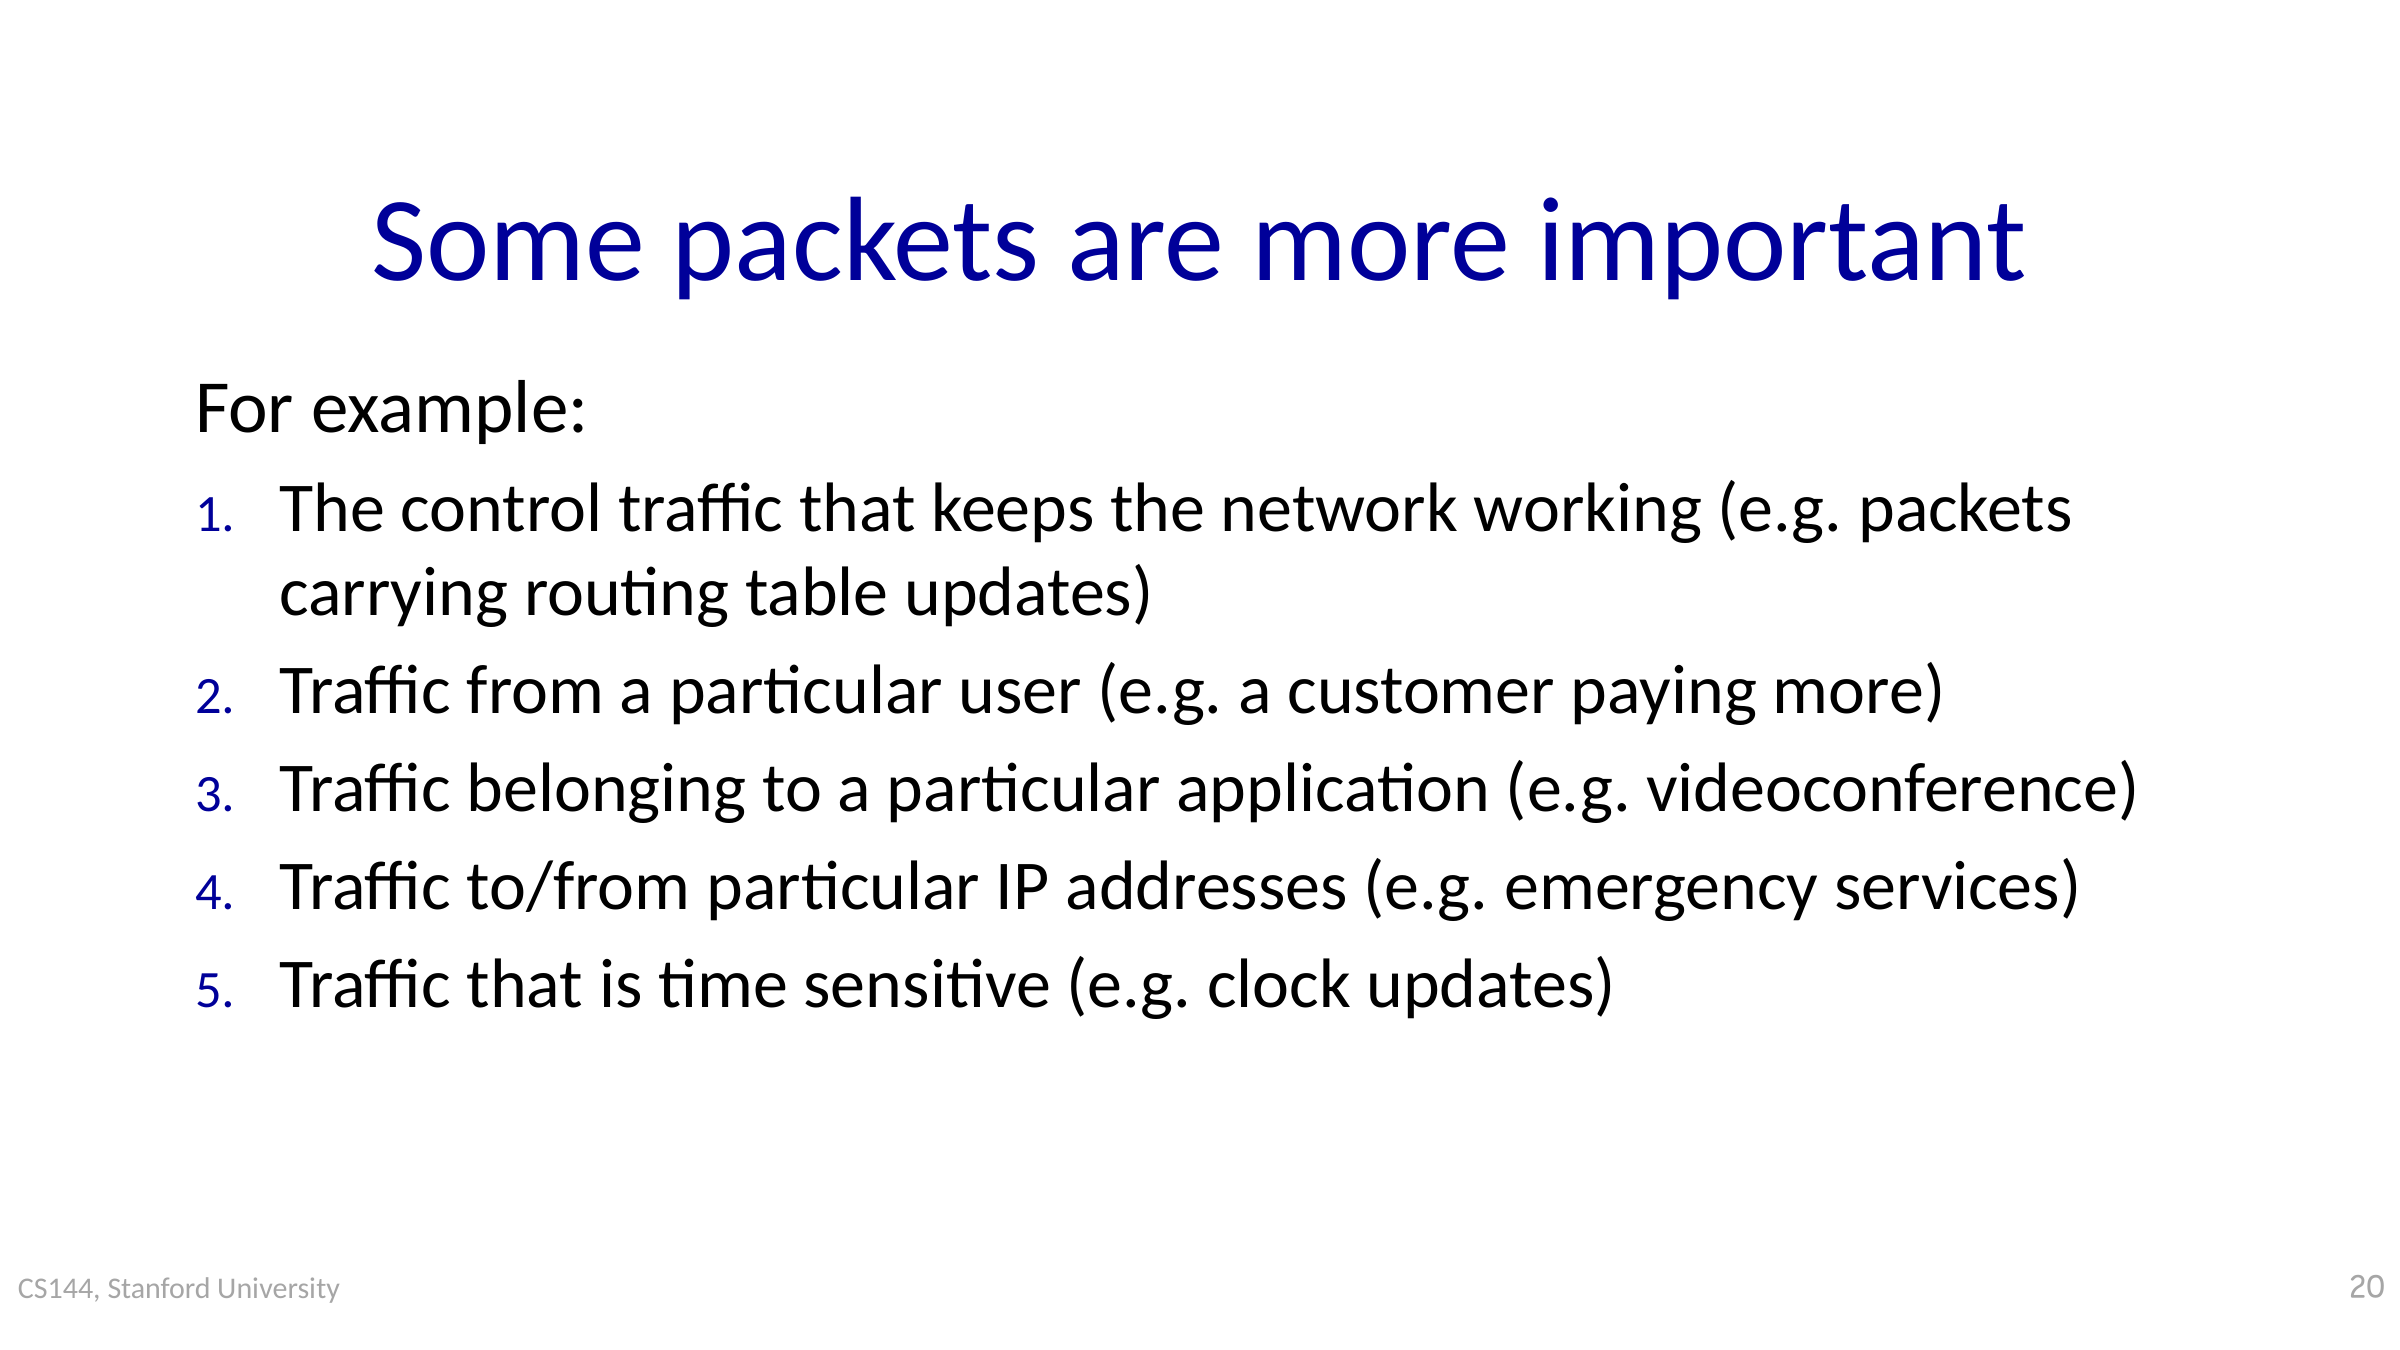

# Some packets are more important
For example:
The control traffic that keeps the network working (e.g. packets carrying routing table updates)
Traffic from a particular user (e.g. a customer paying more)
Traffic belonging to a particular application (e.g. videoconference)
Traffic to/from particular IP addresses (e.g. emergency services)
Traffic that is time sensitive (e.g. clock updates)
20